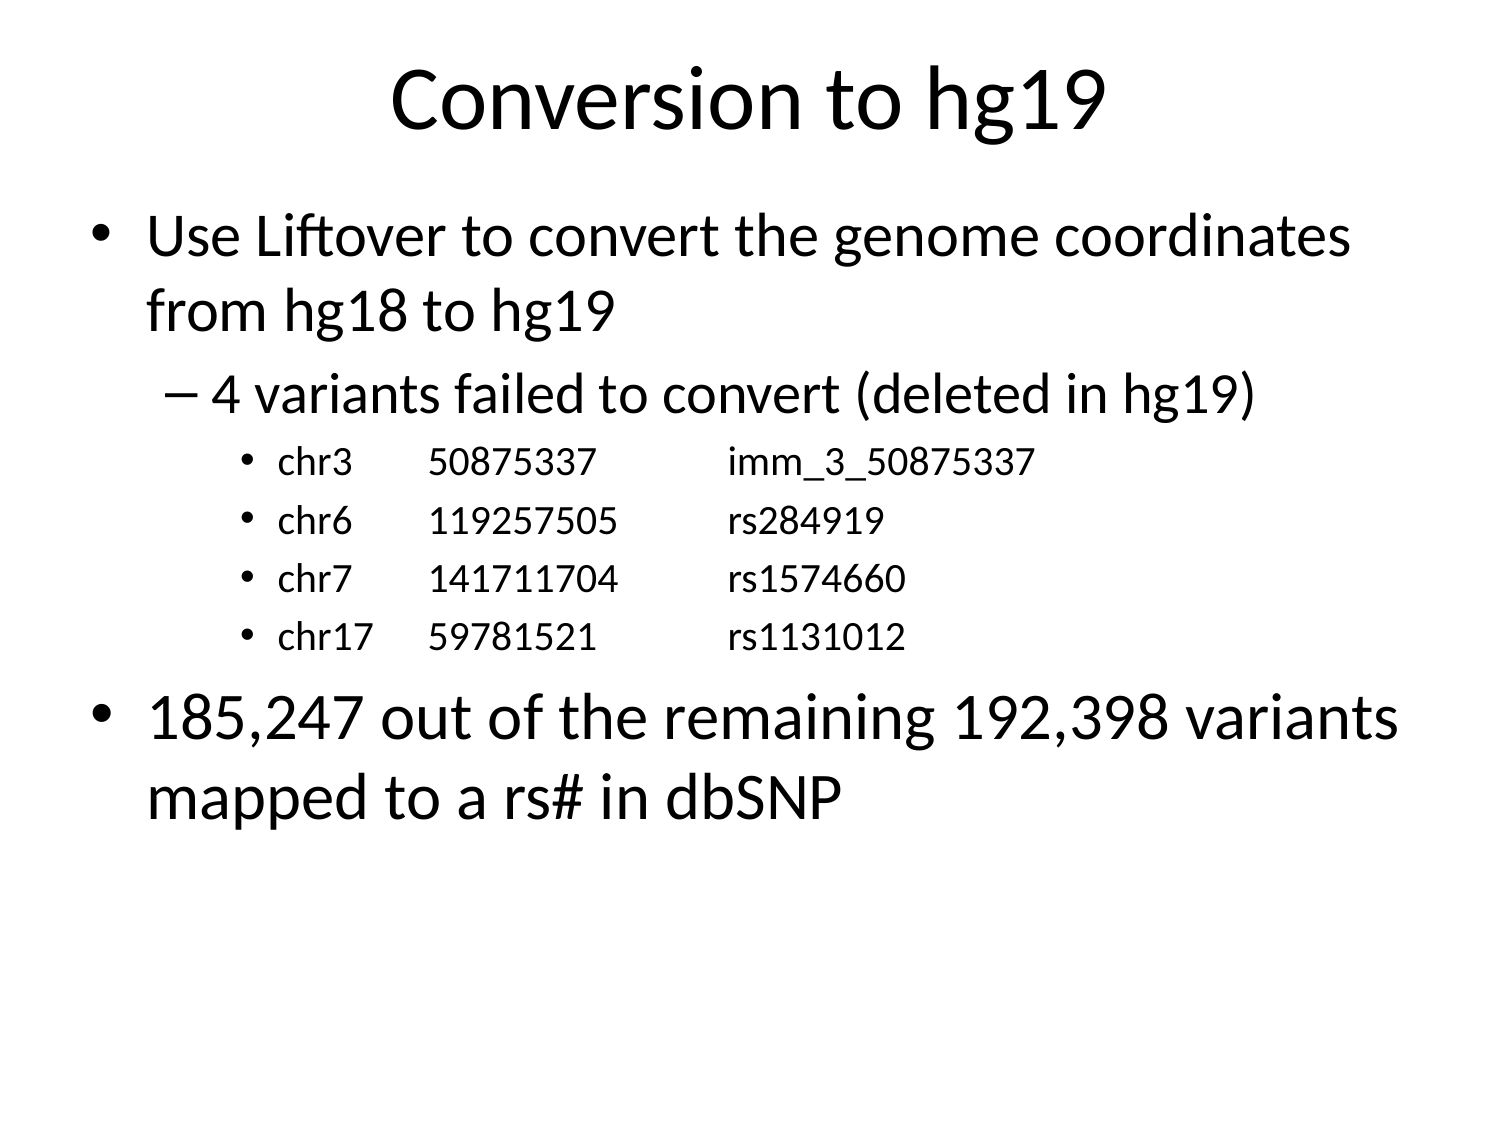

# Conversion to hg19
Use Liftover to convert the genome coordinates from hg18 to hg19
4 variants failed to convert (deleted in hg19)
chr3	50875337	imm_3_50875337
chr6	119257505	rs284919
chr7	141711704	rs1574660
chr17	59781521	rs1131012
185,247 out of the remaining 192,398 variants mapped to a rs# in dbSNP